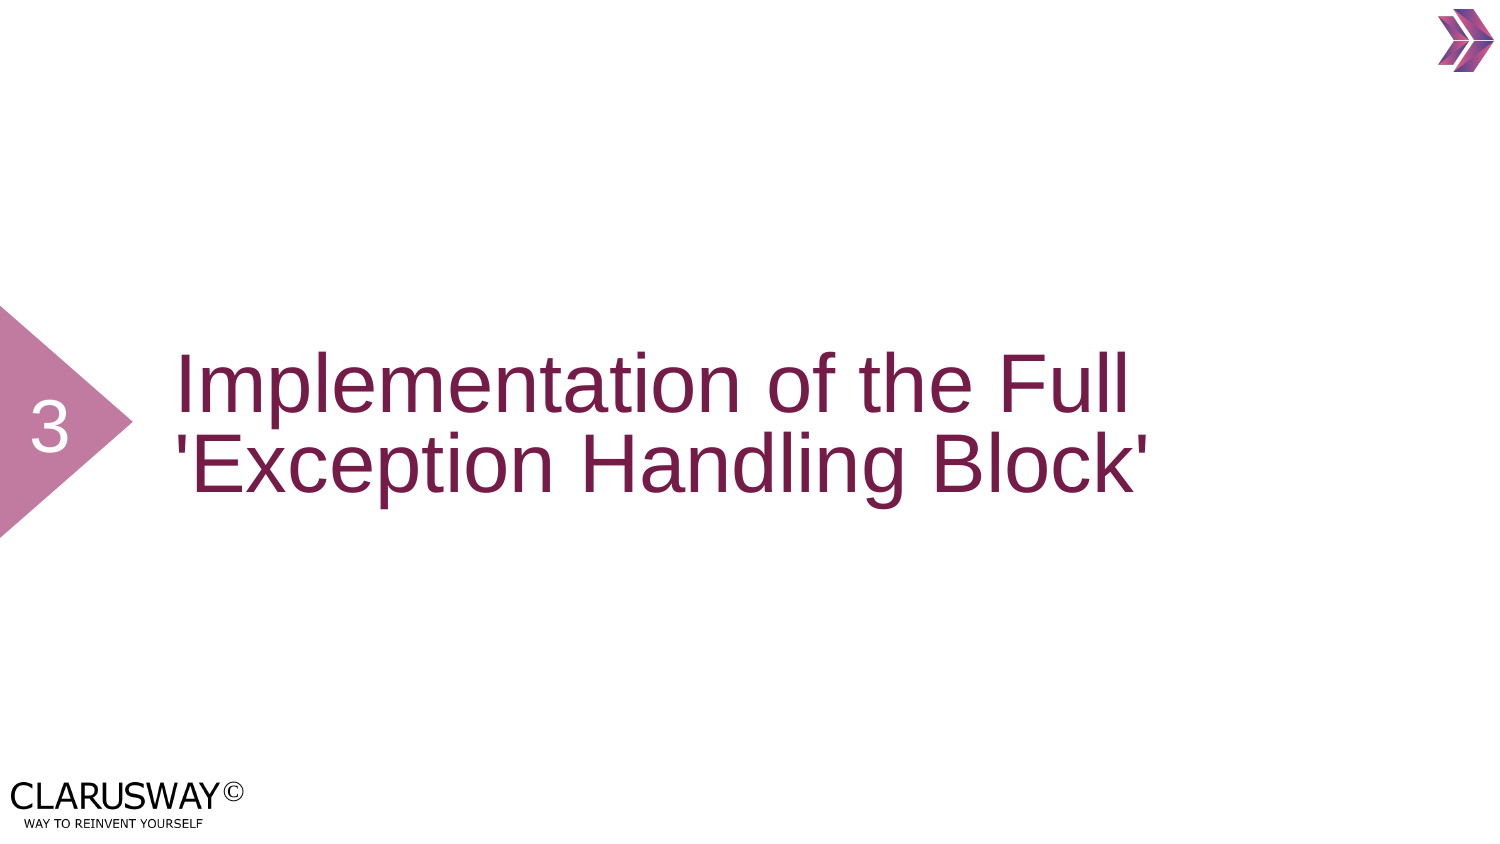

3
# Implementation of the Full 'Exception Handling Block'